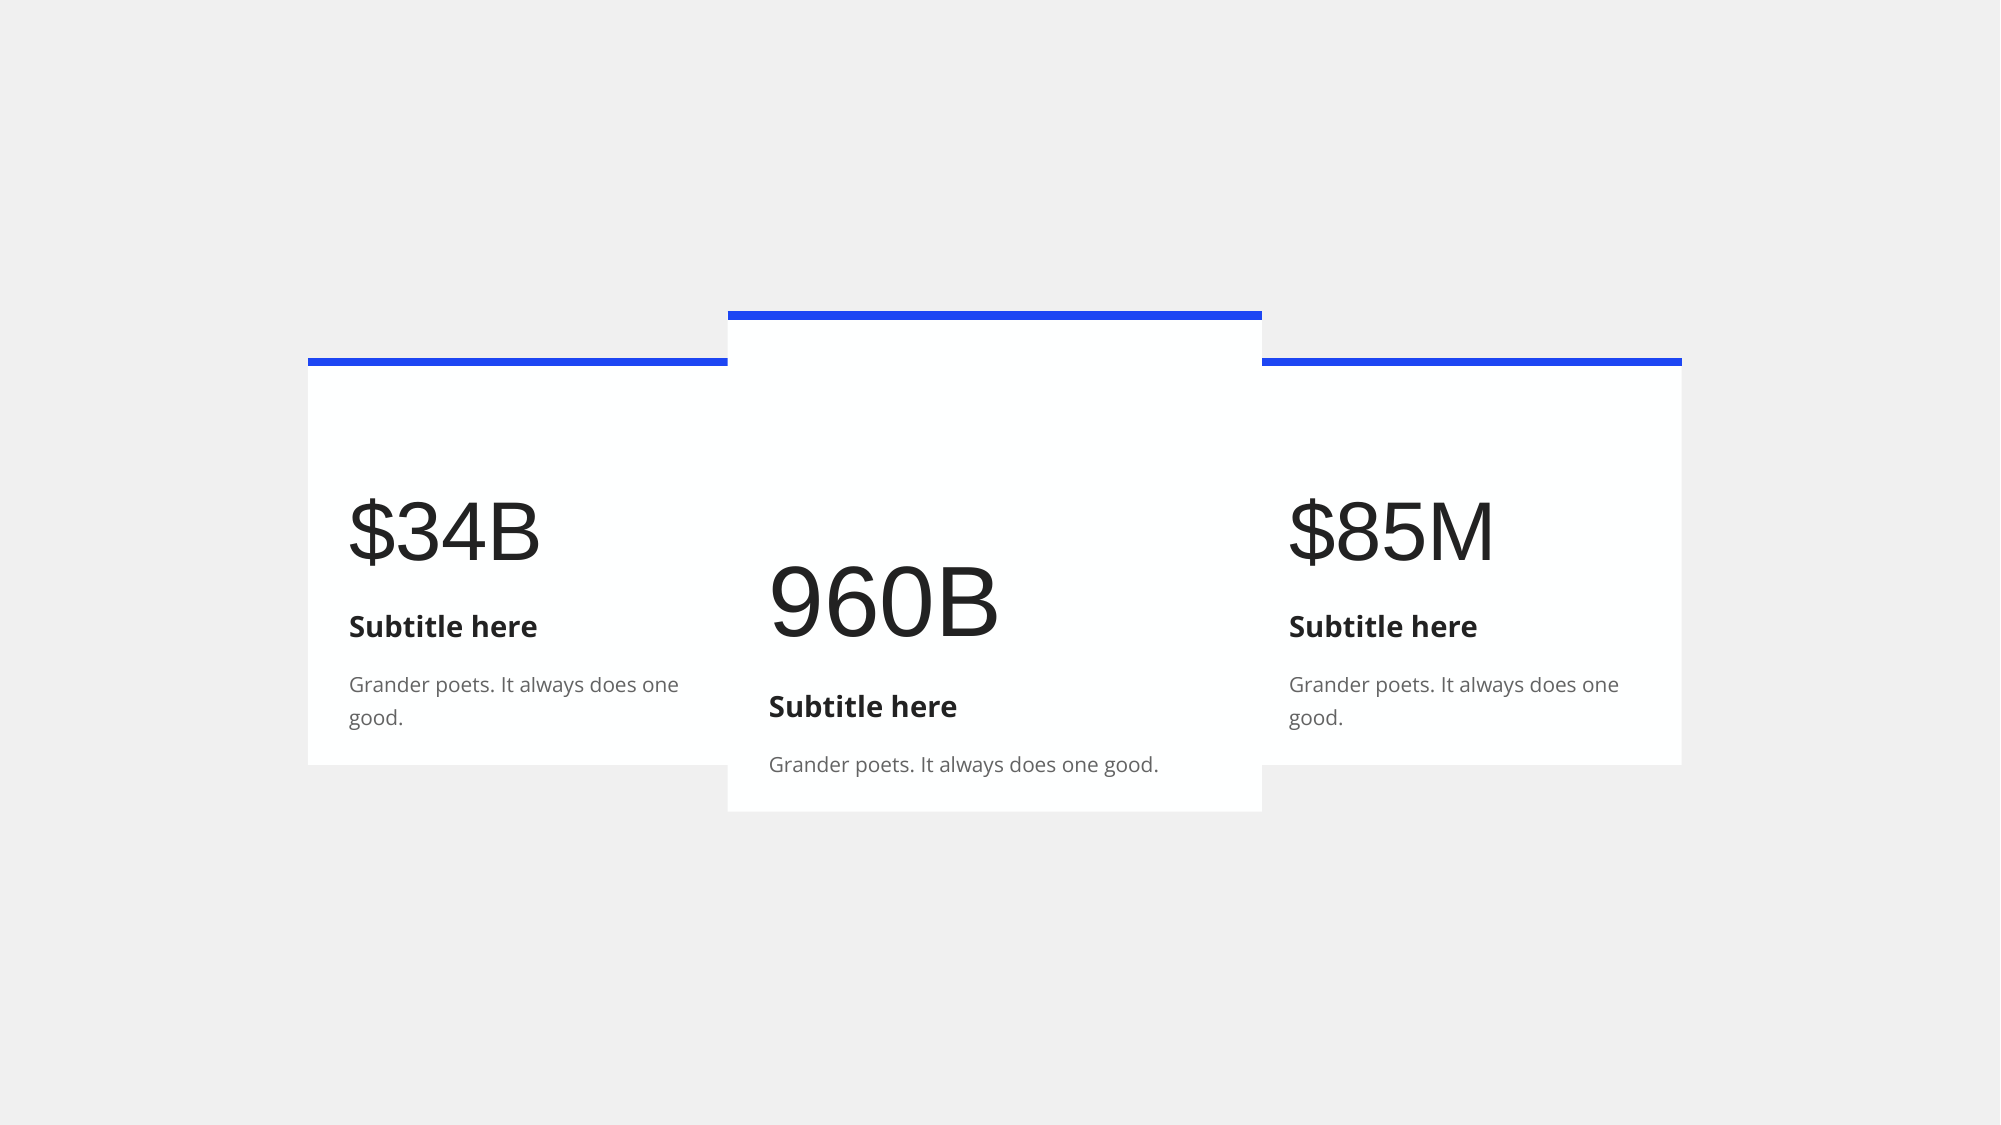

960B
Subtitle here
Grander poets. It always does one good.
$34B
Subtitle here
Grander poets. It always does one good.
$85M
Subtitle here
Grander poets. It always does one good.